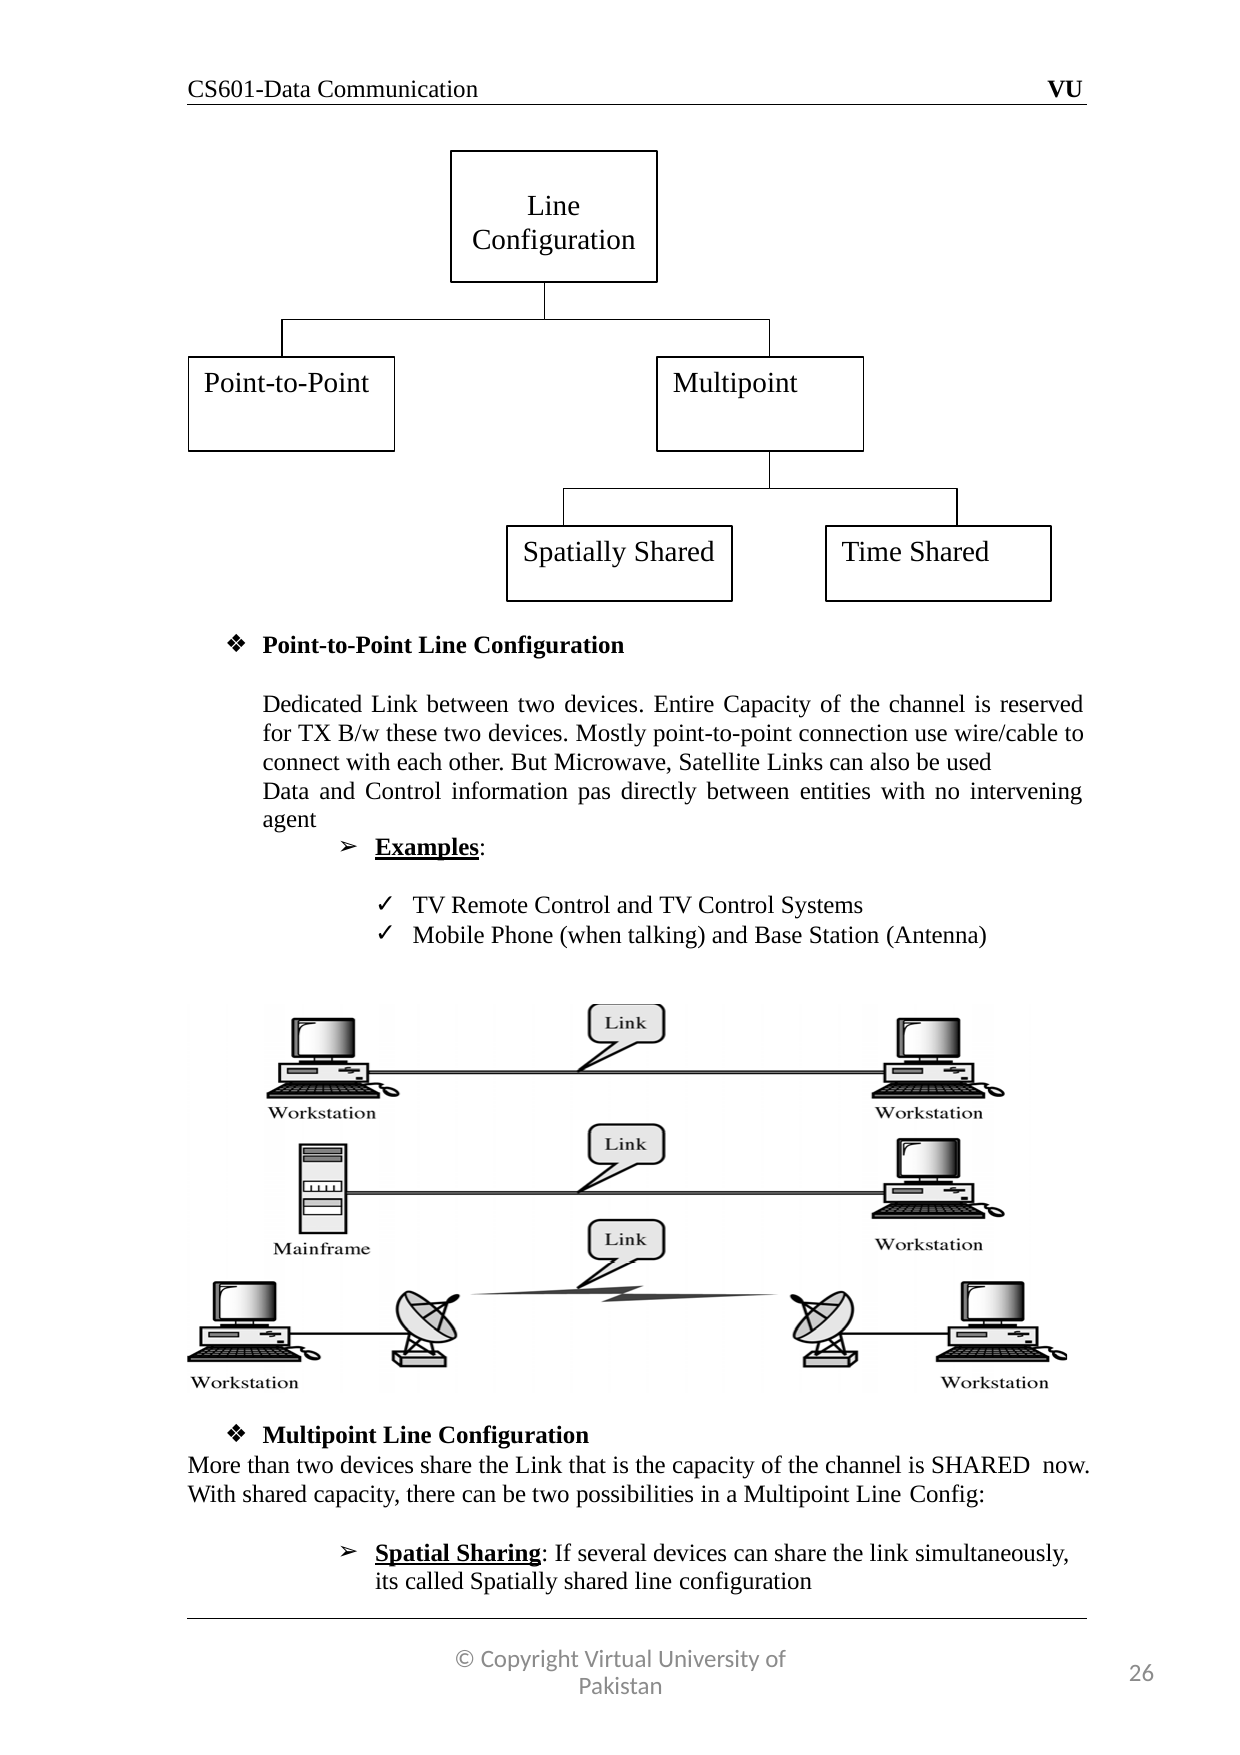

CS601-Data Communication
VU

Line  Configuration

Point-to-Point
Multipoint

Spatially Shared
Time Shared
Point-to-Point Line Configuration

Dedicated Link between two devices. Entire Capacity of the channel is reserved  for TX B/w these two devices. Mostly point-to-point connection use wire/cable to  connect with each other. But Microwave, Satellite Links can also be used
Data and Control information pas directly between entities with no intervening  agent
Examples:

TV Remote Control and TV Control Systems
Mobile Phone (when talking) and Base Station (Antenna)

Multipoint Line Configuration
More than two devices share the Link that is the capacity of the channel is SHARED  now. With shared capacity, there can be two possibilities in a Multipoint Line Config:

Spatial Sharing: If several devices can share the link simultaneously,  its called Spatially shared line configuration

© Copyright Virtual University of Pakistan
26